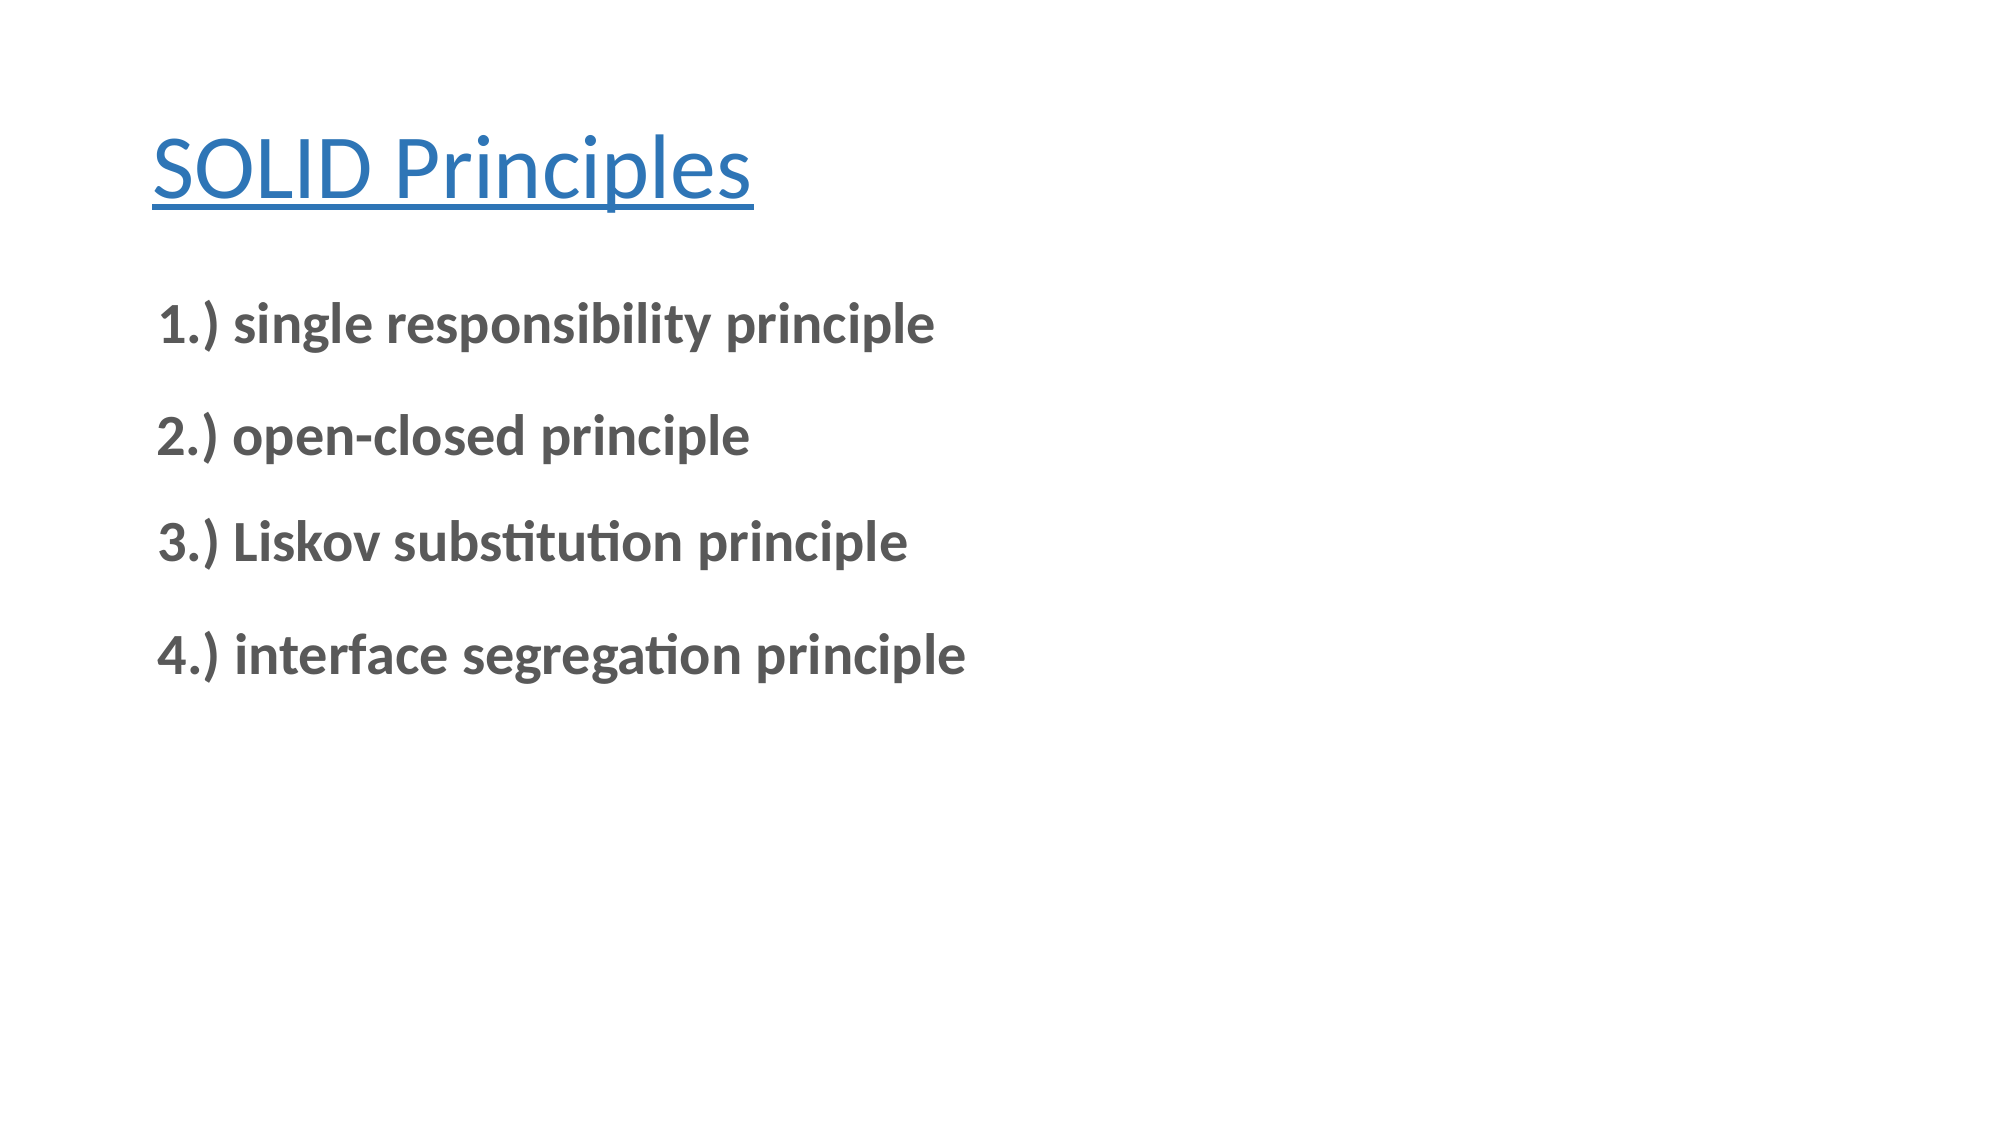

# SOLID Principles
1.) single responsibility principle

2.) open-closed principle

3.) Liskov substitution principle

4.) interface segregation principle